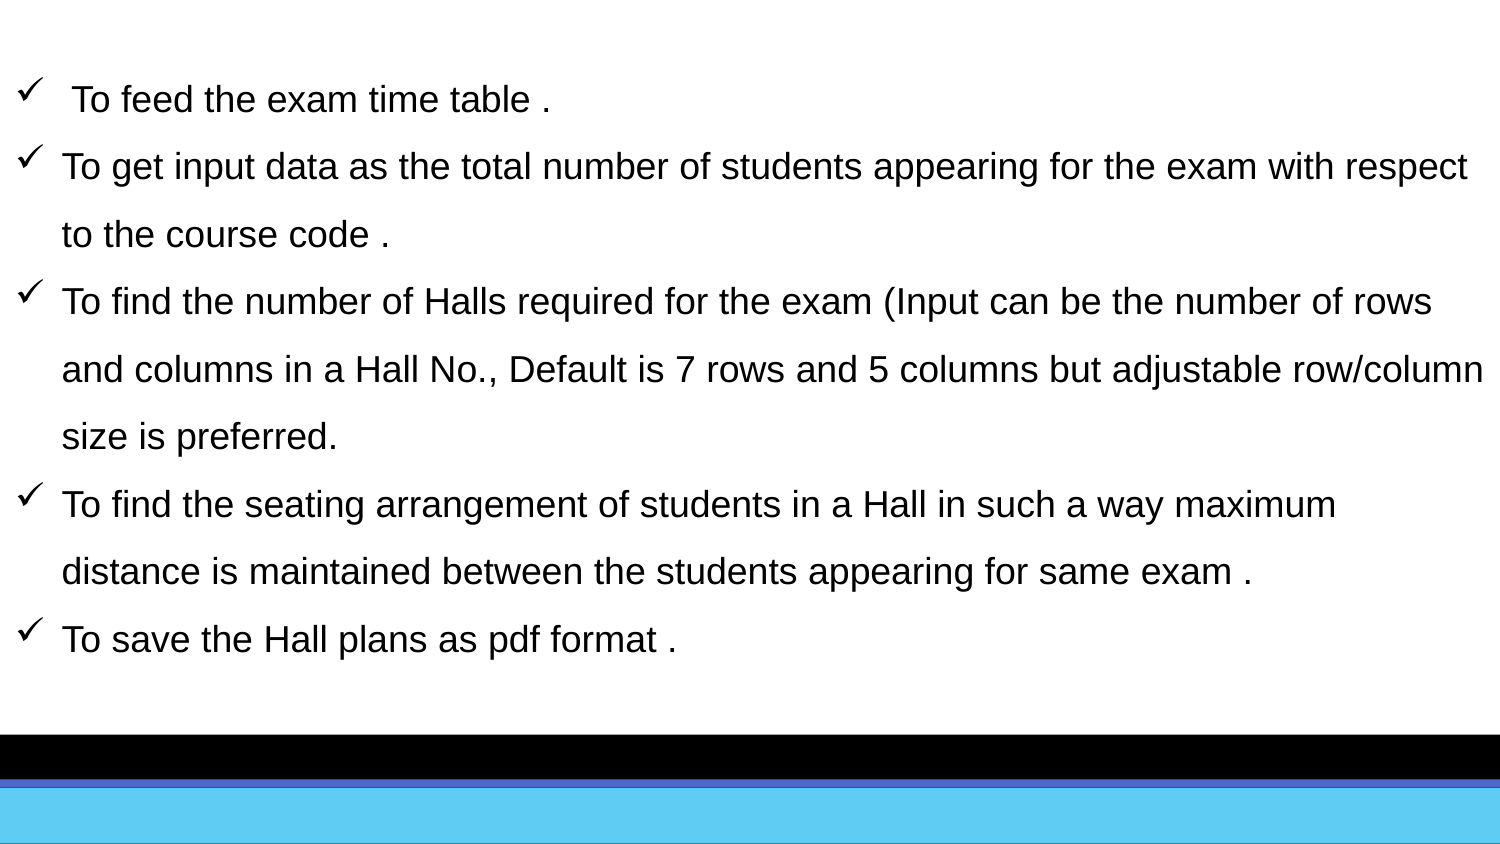

To feed the exam time table .
To get input data as the total number of students appearing for the exam with respect to the course code .
To find the number of Halls required for the exam (Input can be the number of rows and columns in a Hall No., Default is 7 rows and 5 columns but adjustable row/column size is preferred.
To find the seating arrangement of students in a Hall in such a way maximum distance is maintained between the students appearing for same exam .
To save the Hall plans as pdf format .